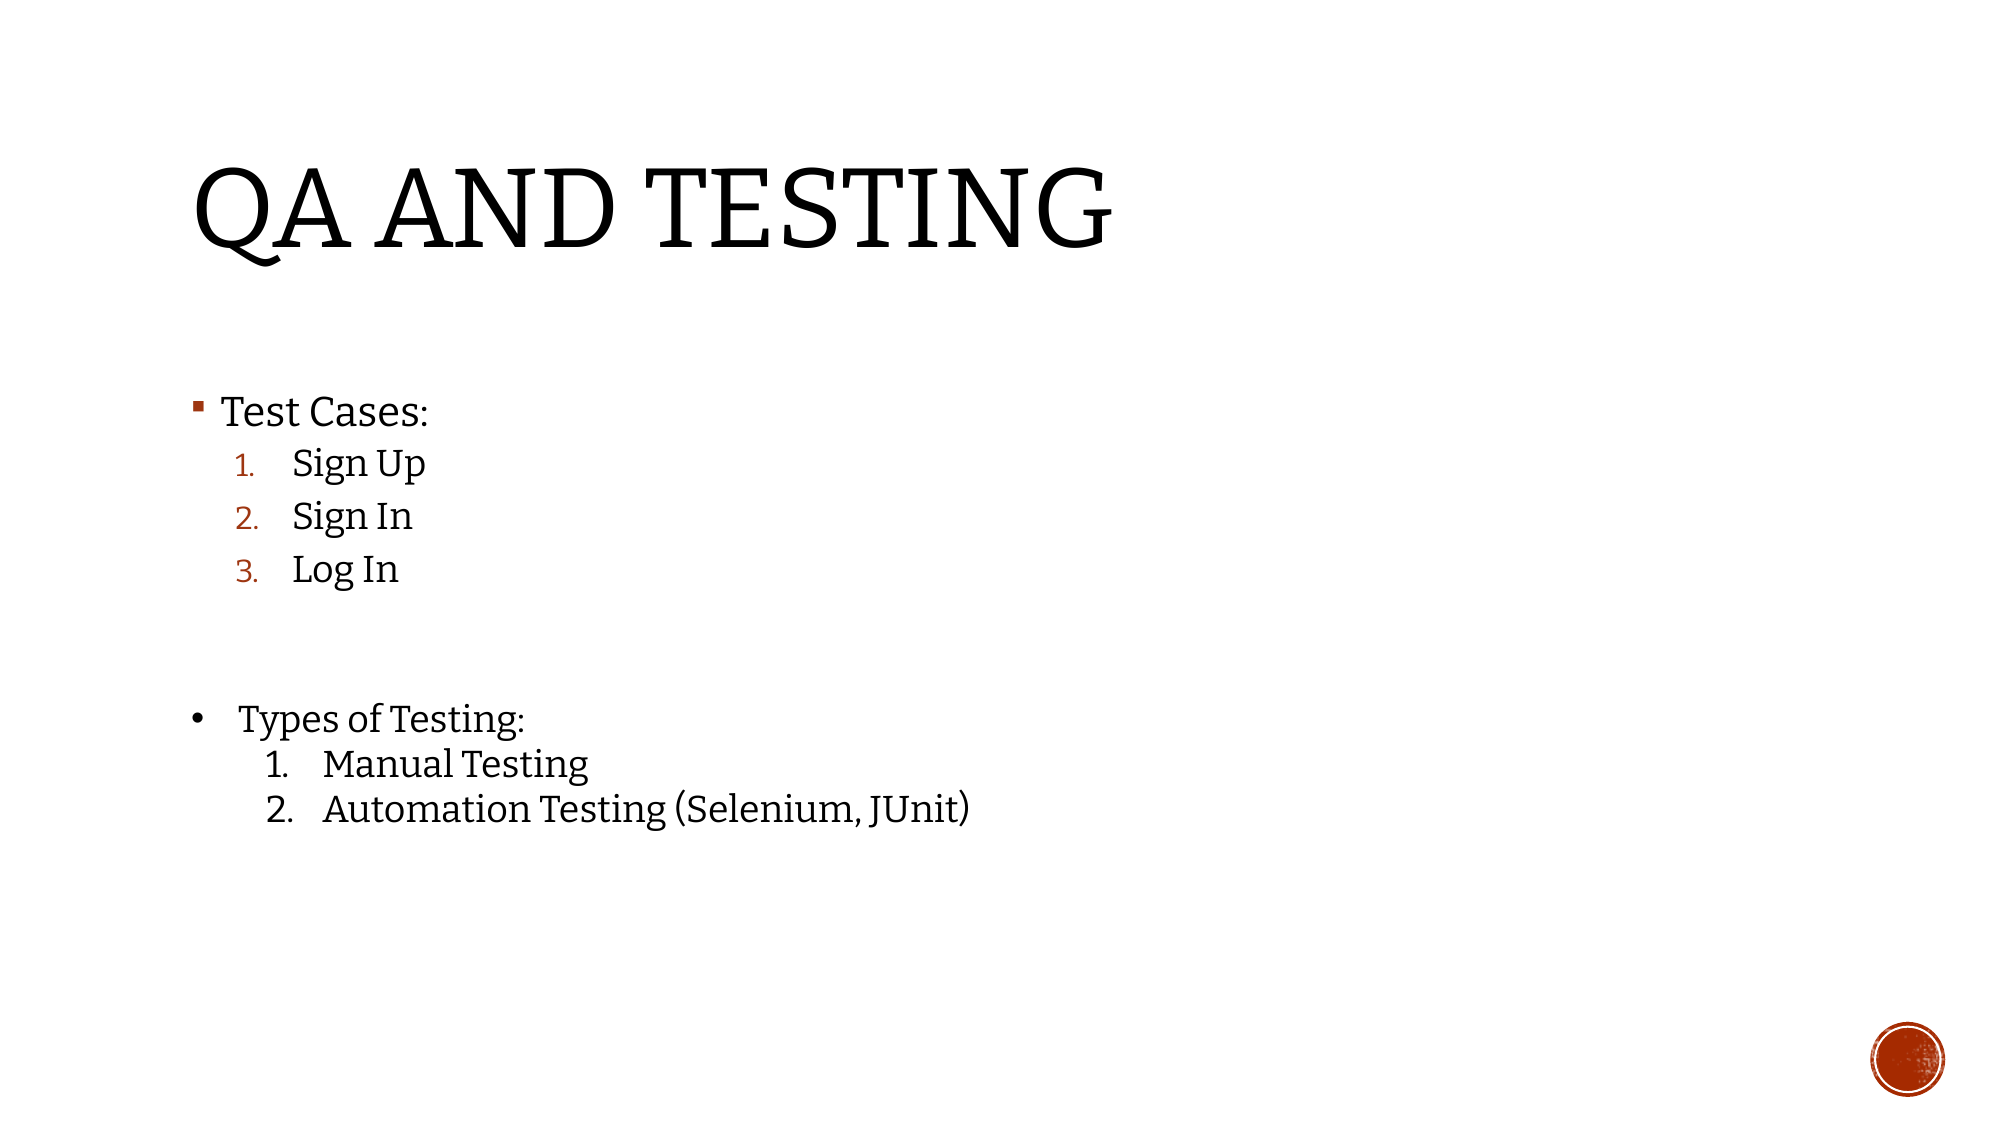

# QA and Testing
Test Cases:
Sign Up
Sign In
Log In

Types of Testing:
Manual Testing
Automation Testing (Selenium, JUnit)